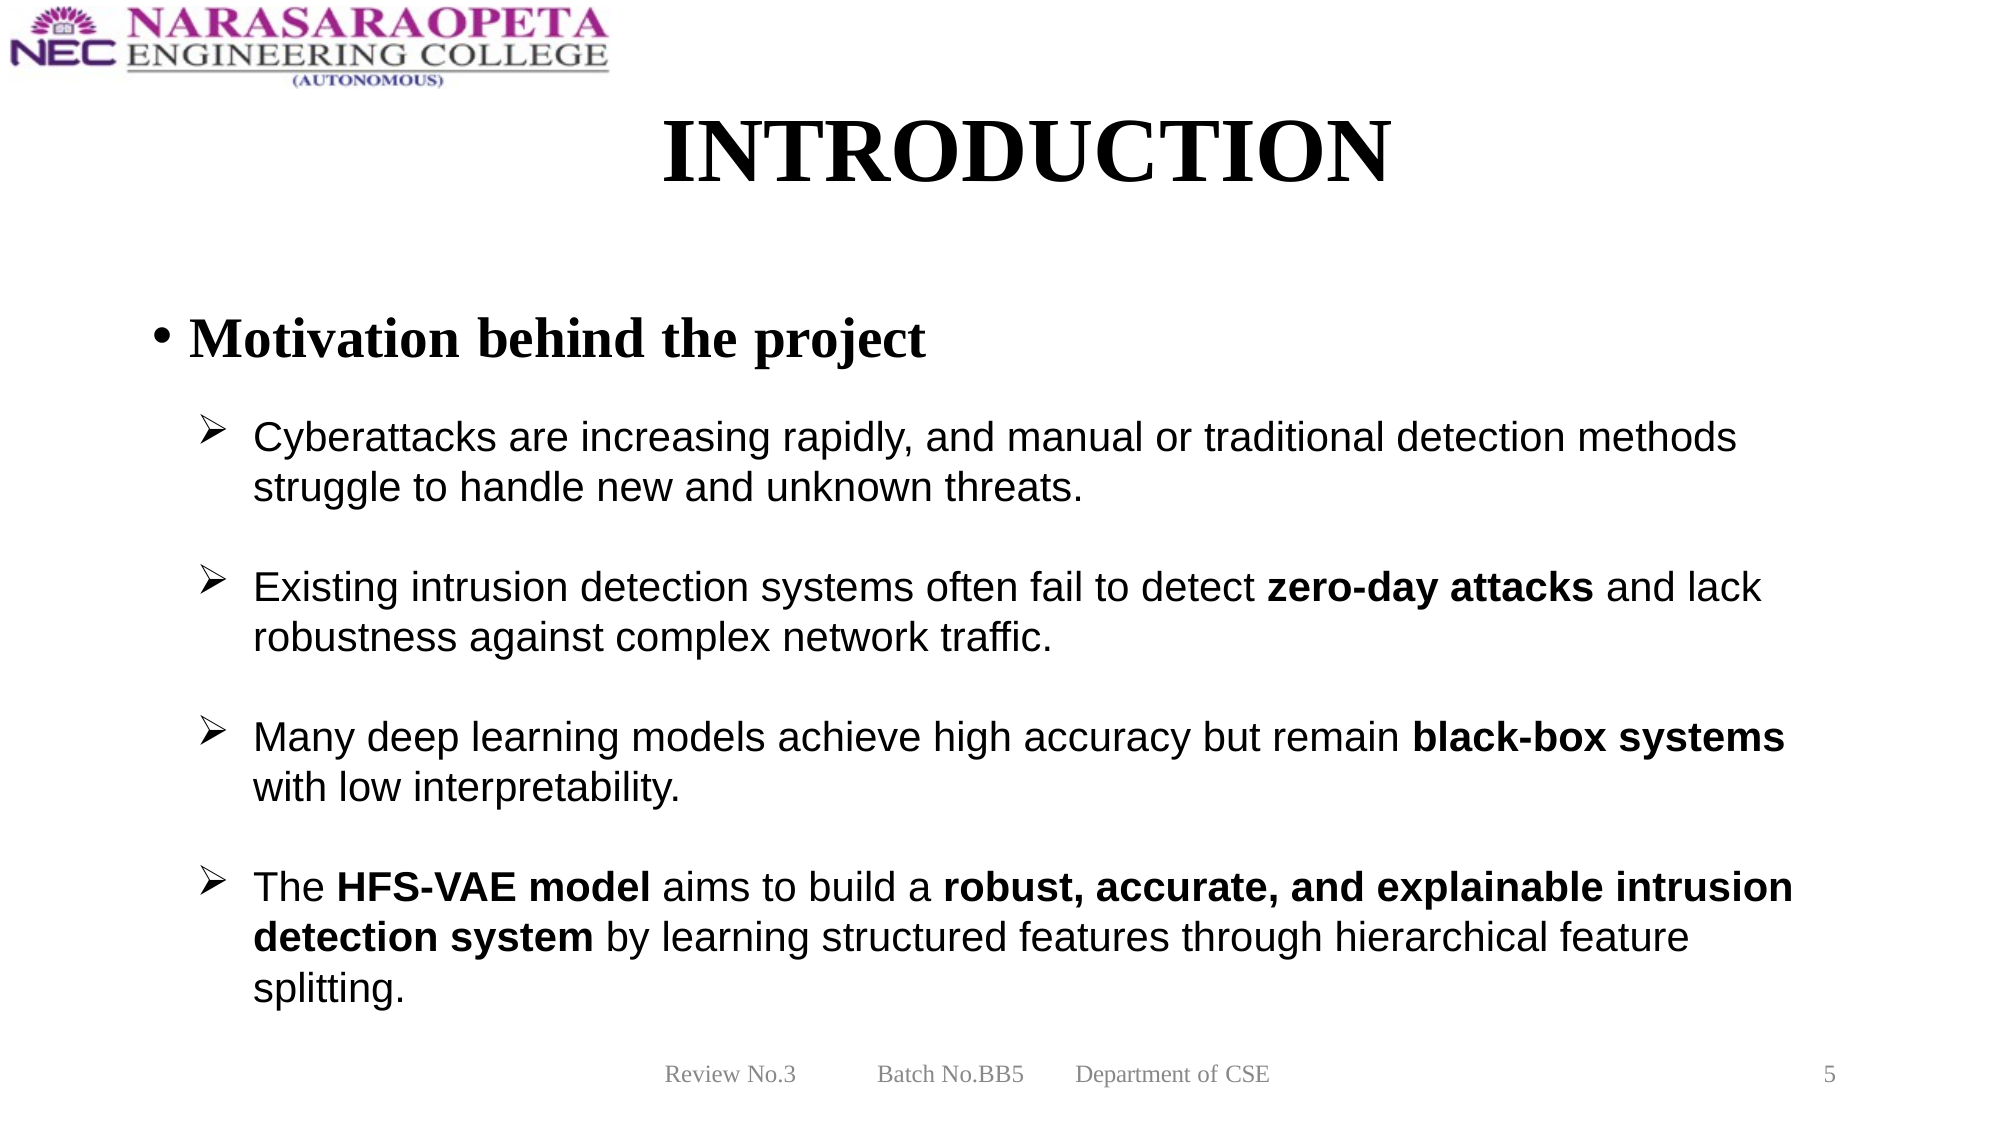

# INTRODUCTION
Motivation behind the project
Cyberattacks are increasing rapidly, and manual or traditional detection methods struggle to handle new and unknown threats.

Existing intrusion detection systems often fail to detect zero-day attacks and lack robustness against complex network traffic.

Many deep learning models achieve high accuracy but remain black-box systems with low interpretability.

The HFS-VAE model aims to build a robust, accurate, and explainable intrusion detection system by learning structured features through hierarchical feature splitting.

Review No.3
Batch No.BB5
Department of CSE
5